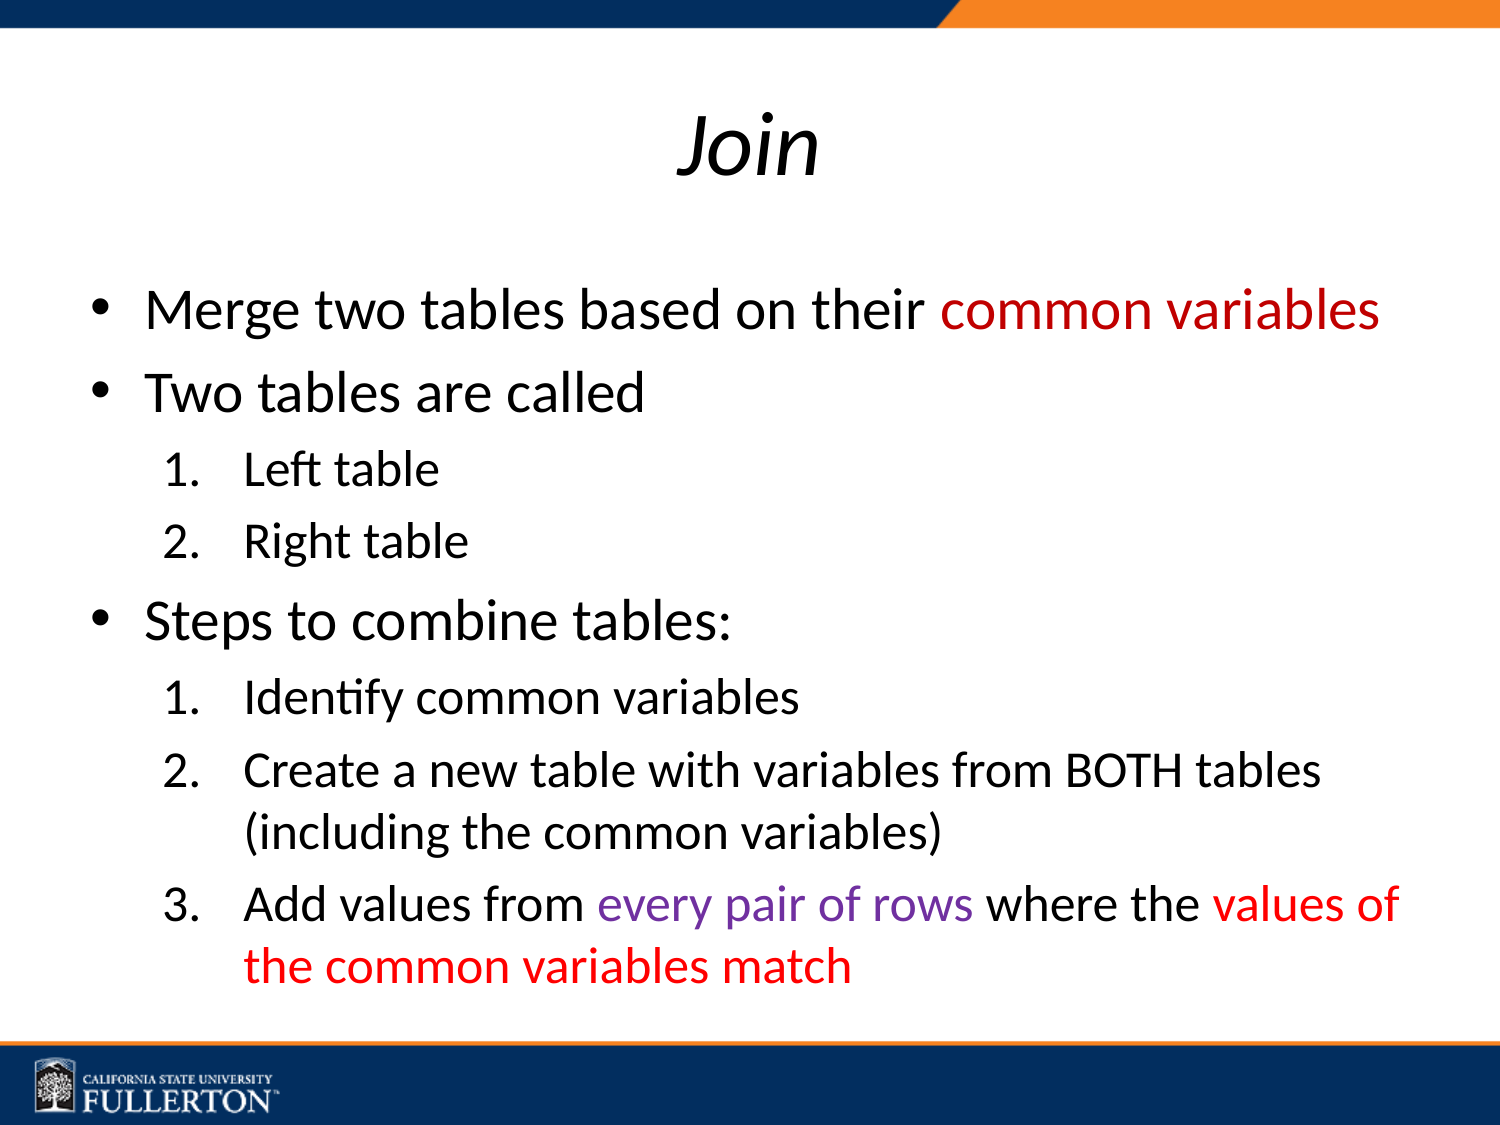

# Join
Merge two tables based on their common variables
Two tables are called
Left table
Right table
Steps to combine tables:
Identify common variables
Create a new table with variables from BOTH tables (including the common variables)
Add values from every pair of rows where the values of the common variables match